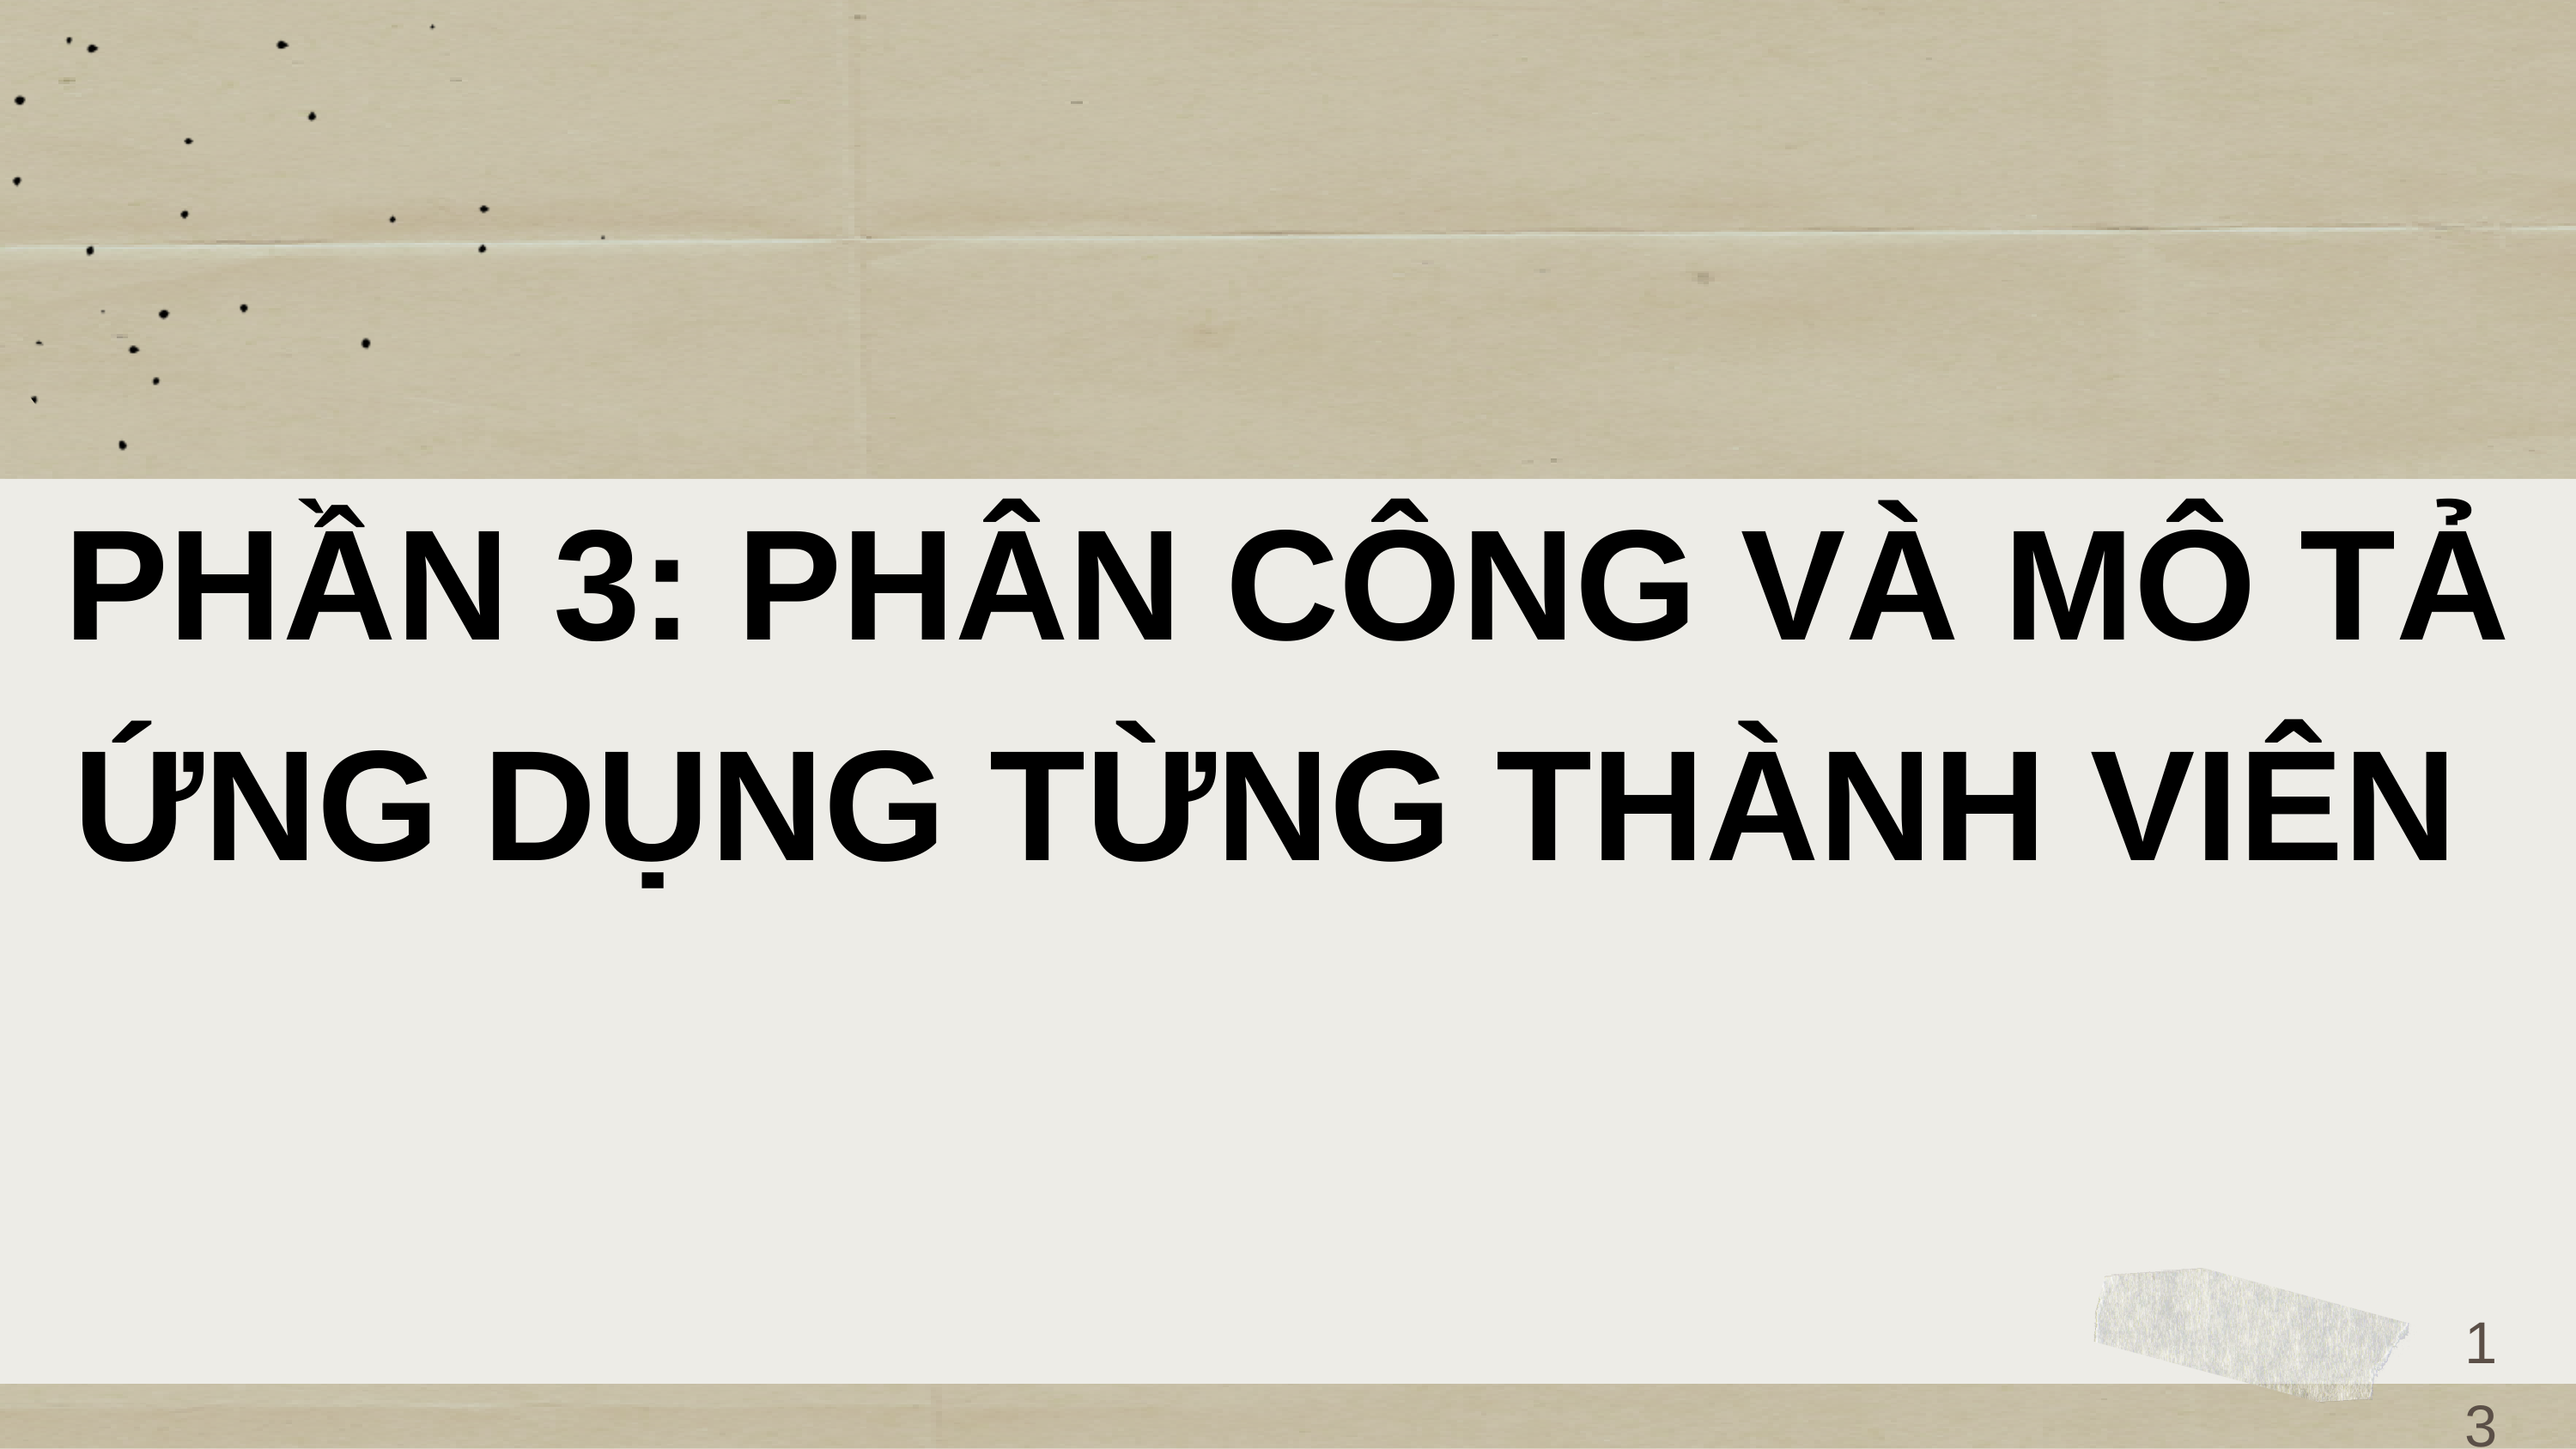

PHẦN 3: PHÂN CÔNG VÀ MÔ TẢ ỨNG DỤNG TỪNG THÀNH VIÊN

13